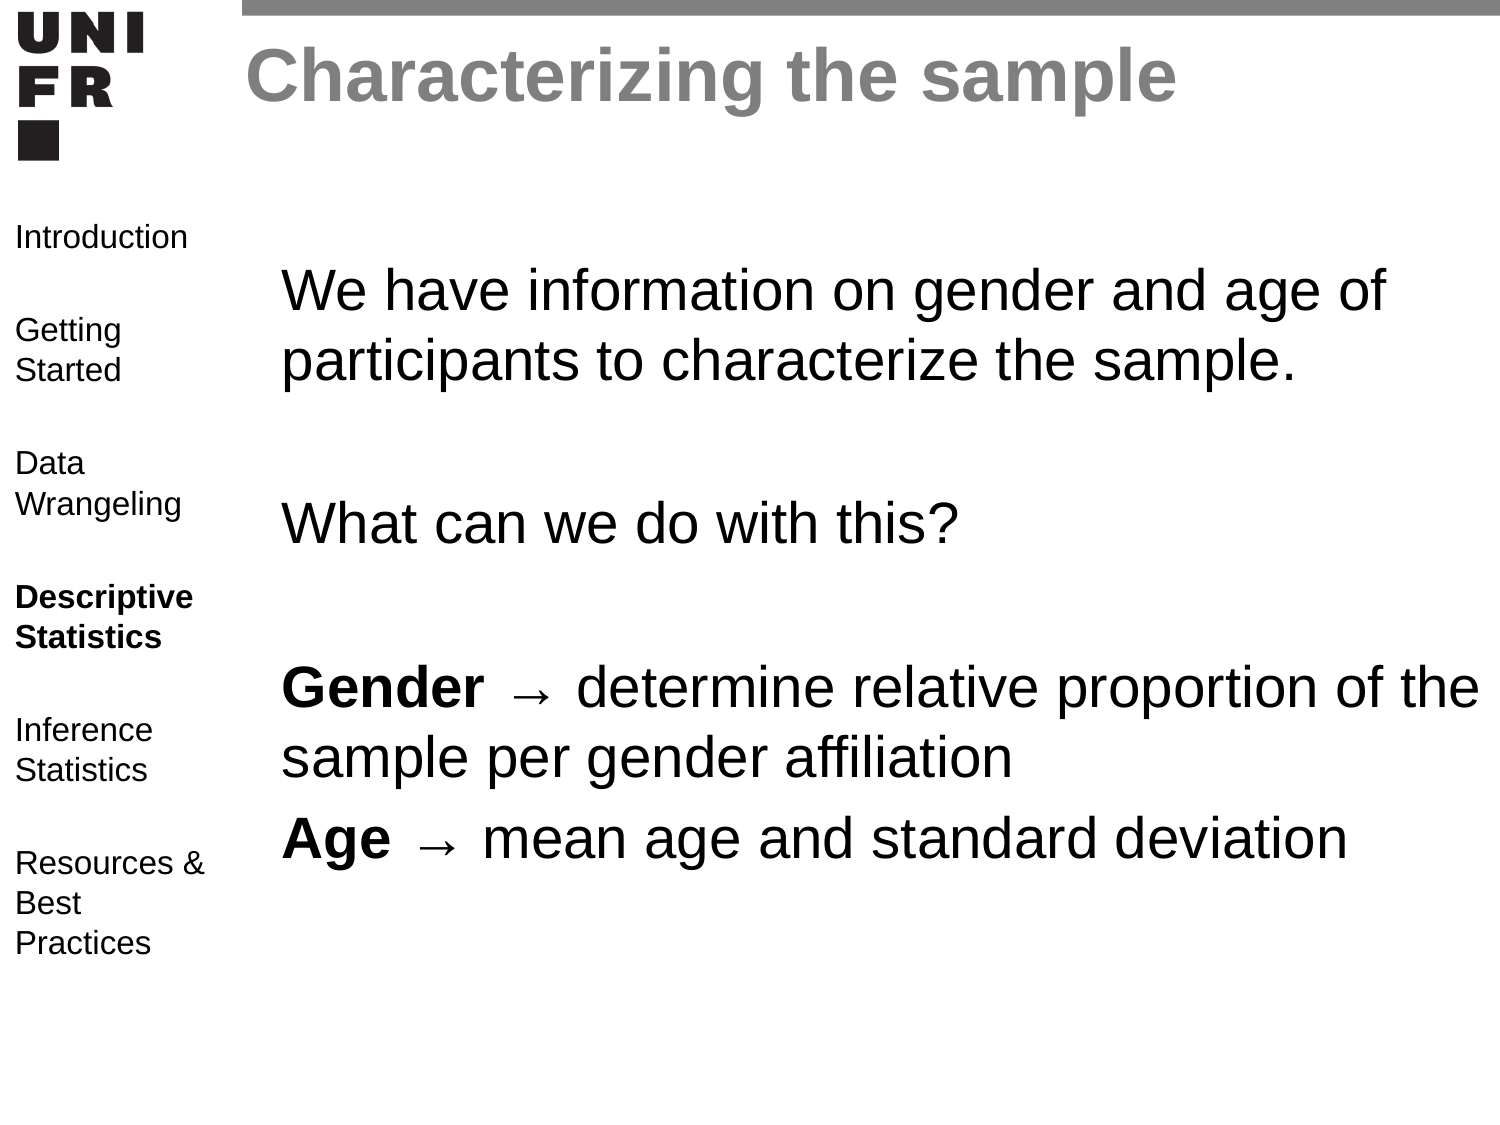

Characterizing the sample
Introduction

Getting Started

Data Wrangeling

Descriptive Statistics

Inference Statistics

Resources & Best Practices

#
We have information on gender and age of participants to characterize the sample.

What can we do with this?

Gender → determine relative proportion of the sample per gender affiliation
Age → mean age and standard deviation